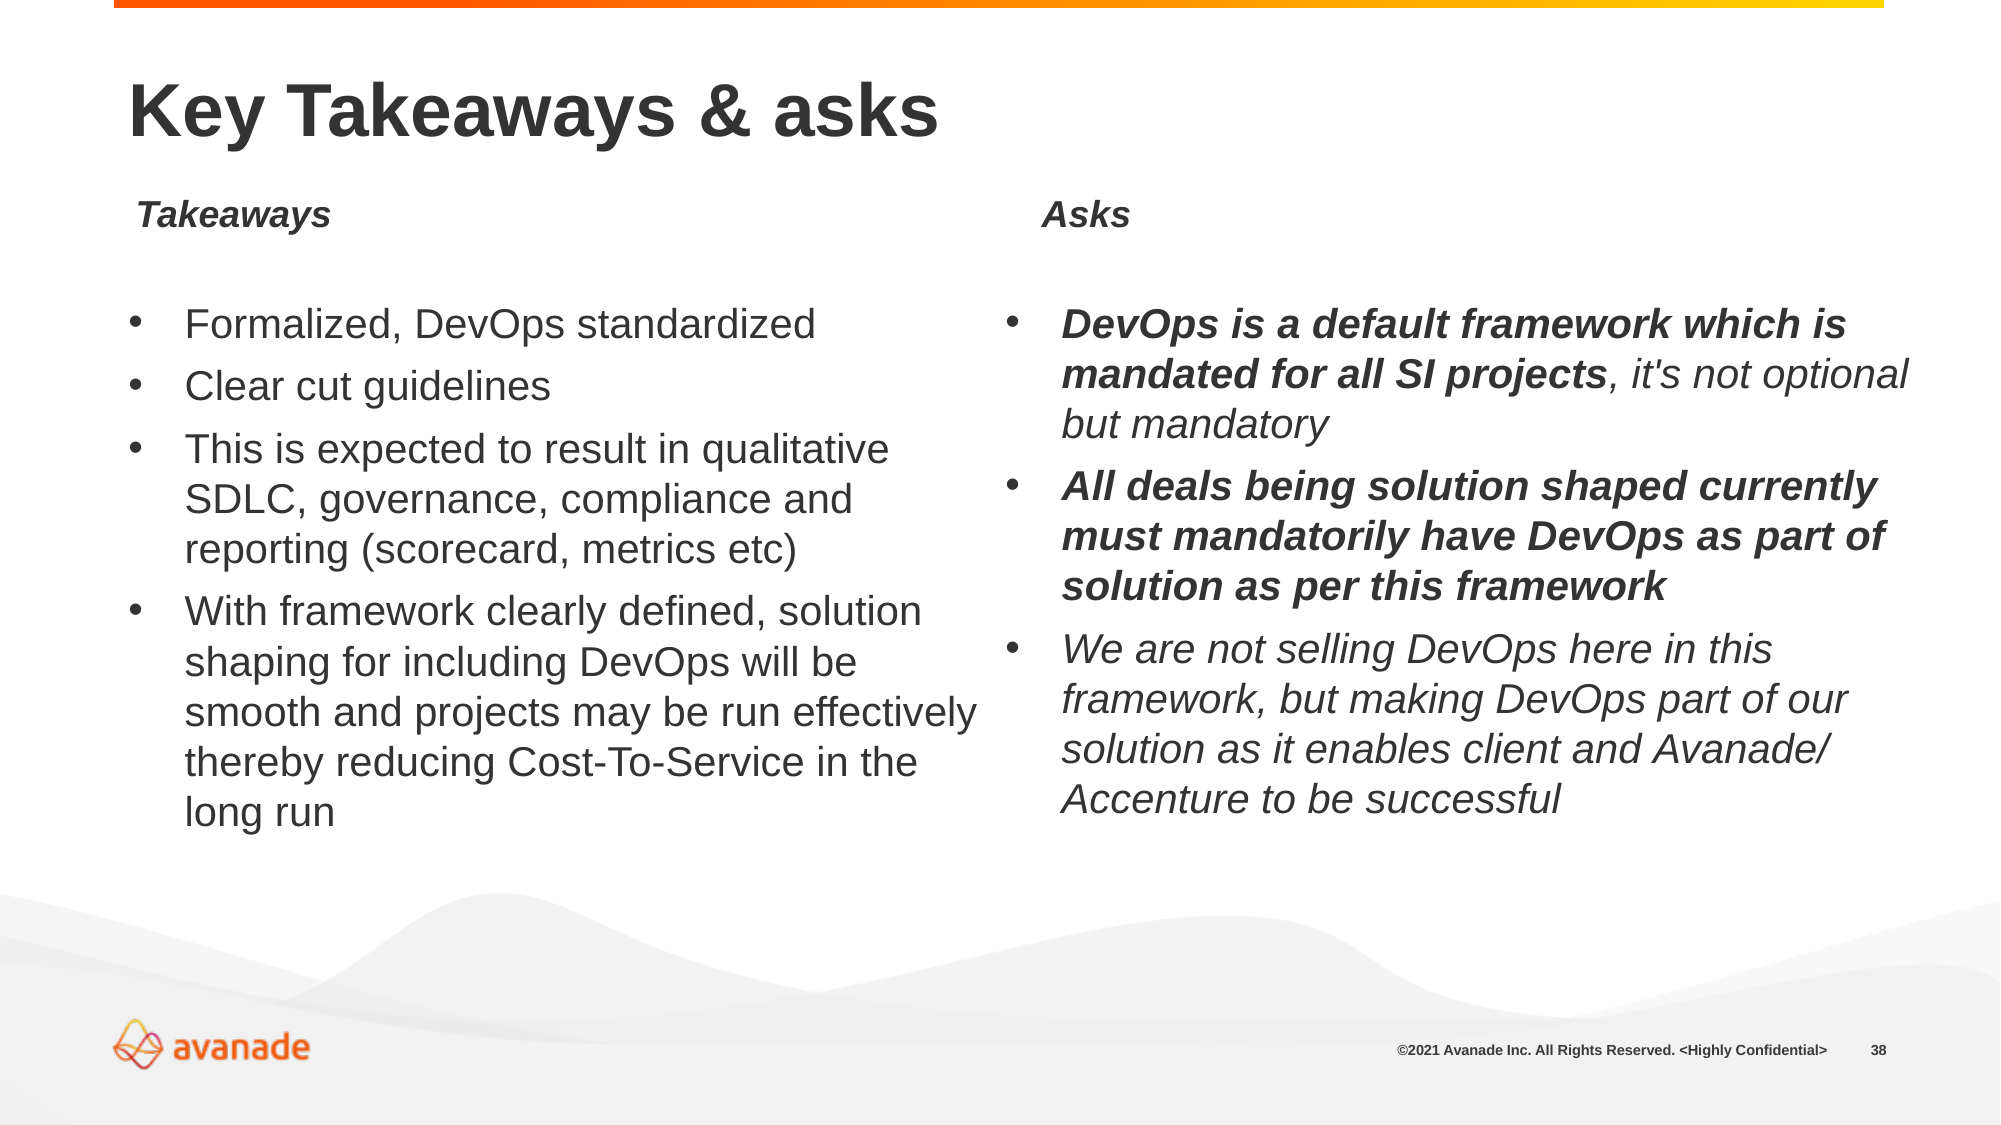

# Key Takeaways & asks
Takeaways                                                                    Asks
Formalized, DevOps standardized
Clear cut guidelines
This is expected to result in qualitative SDLC, governance, compliance and reporting (scorecard, metrics etc)
With framework clearly defined, solution shaping for including DevOps will be smooth and projects may be run effectively thereby reducing Cost-To-Service in the long run

DevOps is a default framework which is mandated for all SI projects, it's not optional but mandatory
All deals being solution shaped currently must mandatorily have DevOps as part of solution as per this framework
We are not selling DevOps here in this framework, but making DevOps part of our solution as it enables client and Avanade/ Accenture to be successful